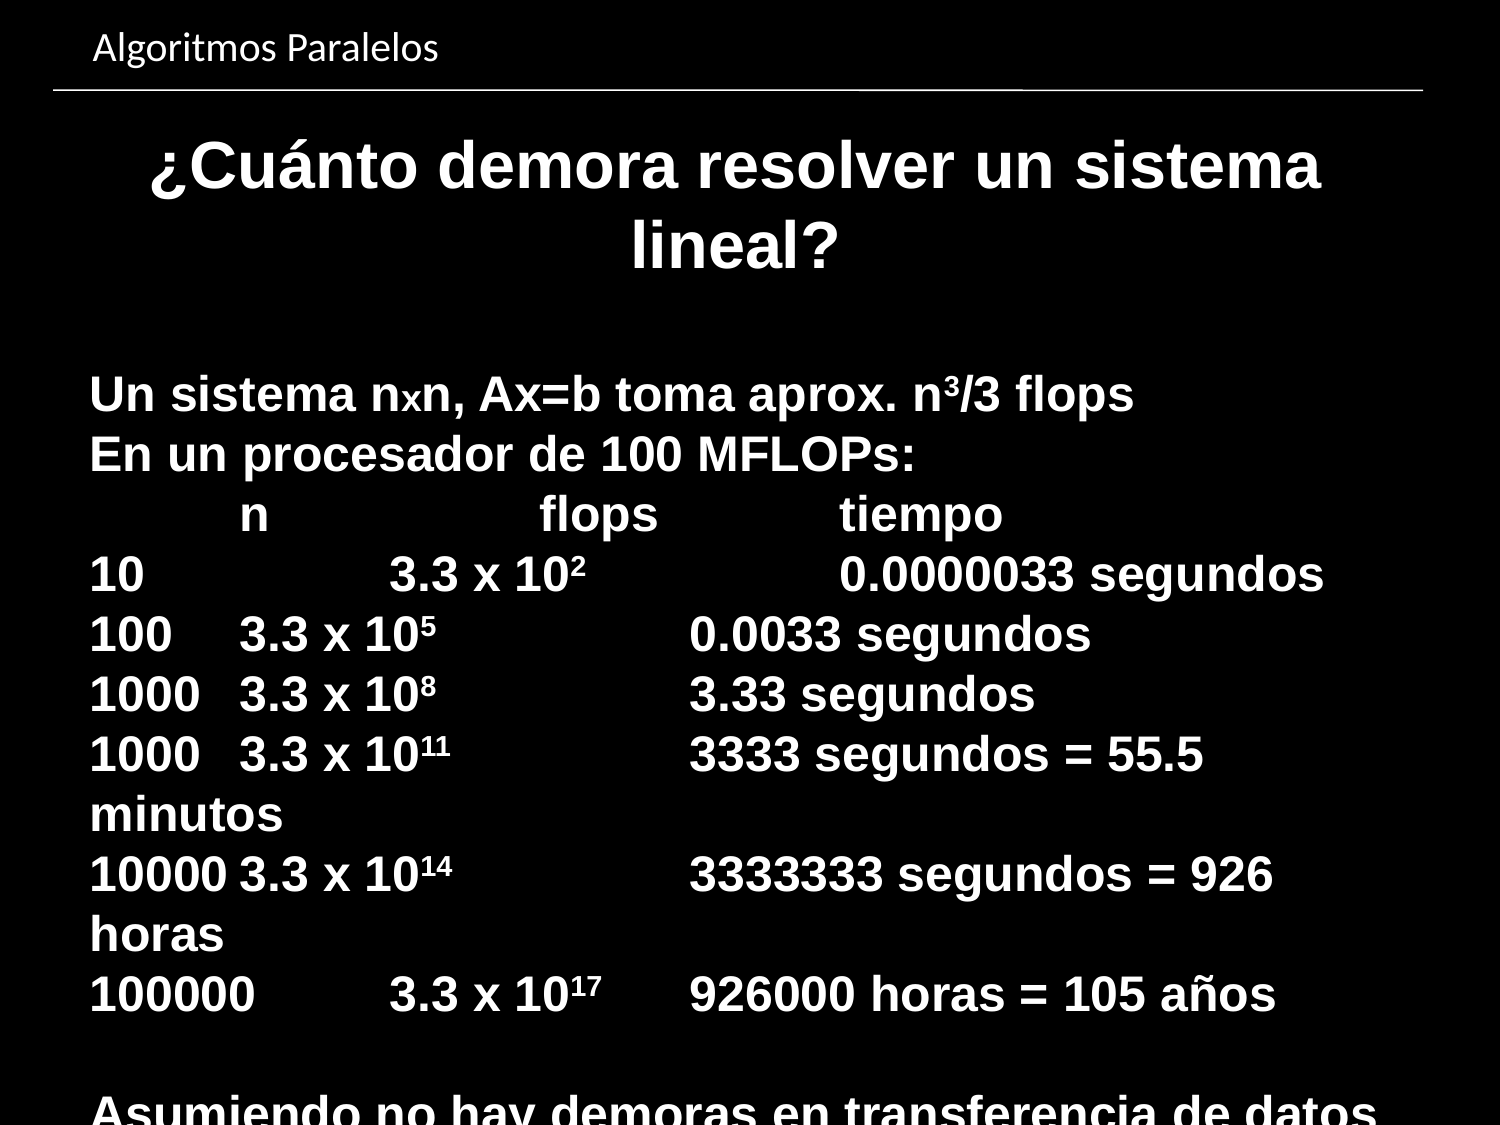

Algoritmos Paralelos

¿Cuánto demora resolver un sistema lineal?

Un sistema nxn, Ax=b toma aprox. n3/3 flops
En un procesador de 100 MFLOPs:
	n		flops		tiempo
10		3.3 x 102		0.0000033 segundos
100	3.3 x 105		0.0033 segundos
1000 	3.3 x 108		3.33 segundos
1000	3.3 x 1011		3333 segundos = 55.5 minutos
10000	3.3 x 1014		3333333 segundos = 926 horas
100000	3.3 x 1017 	926000 horas = 105 años

Asumiendo no hay demoras en transferencia de datos
Una matriz 106x106 tiene 1012 elementos (8 TB !)